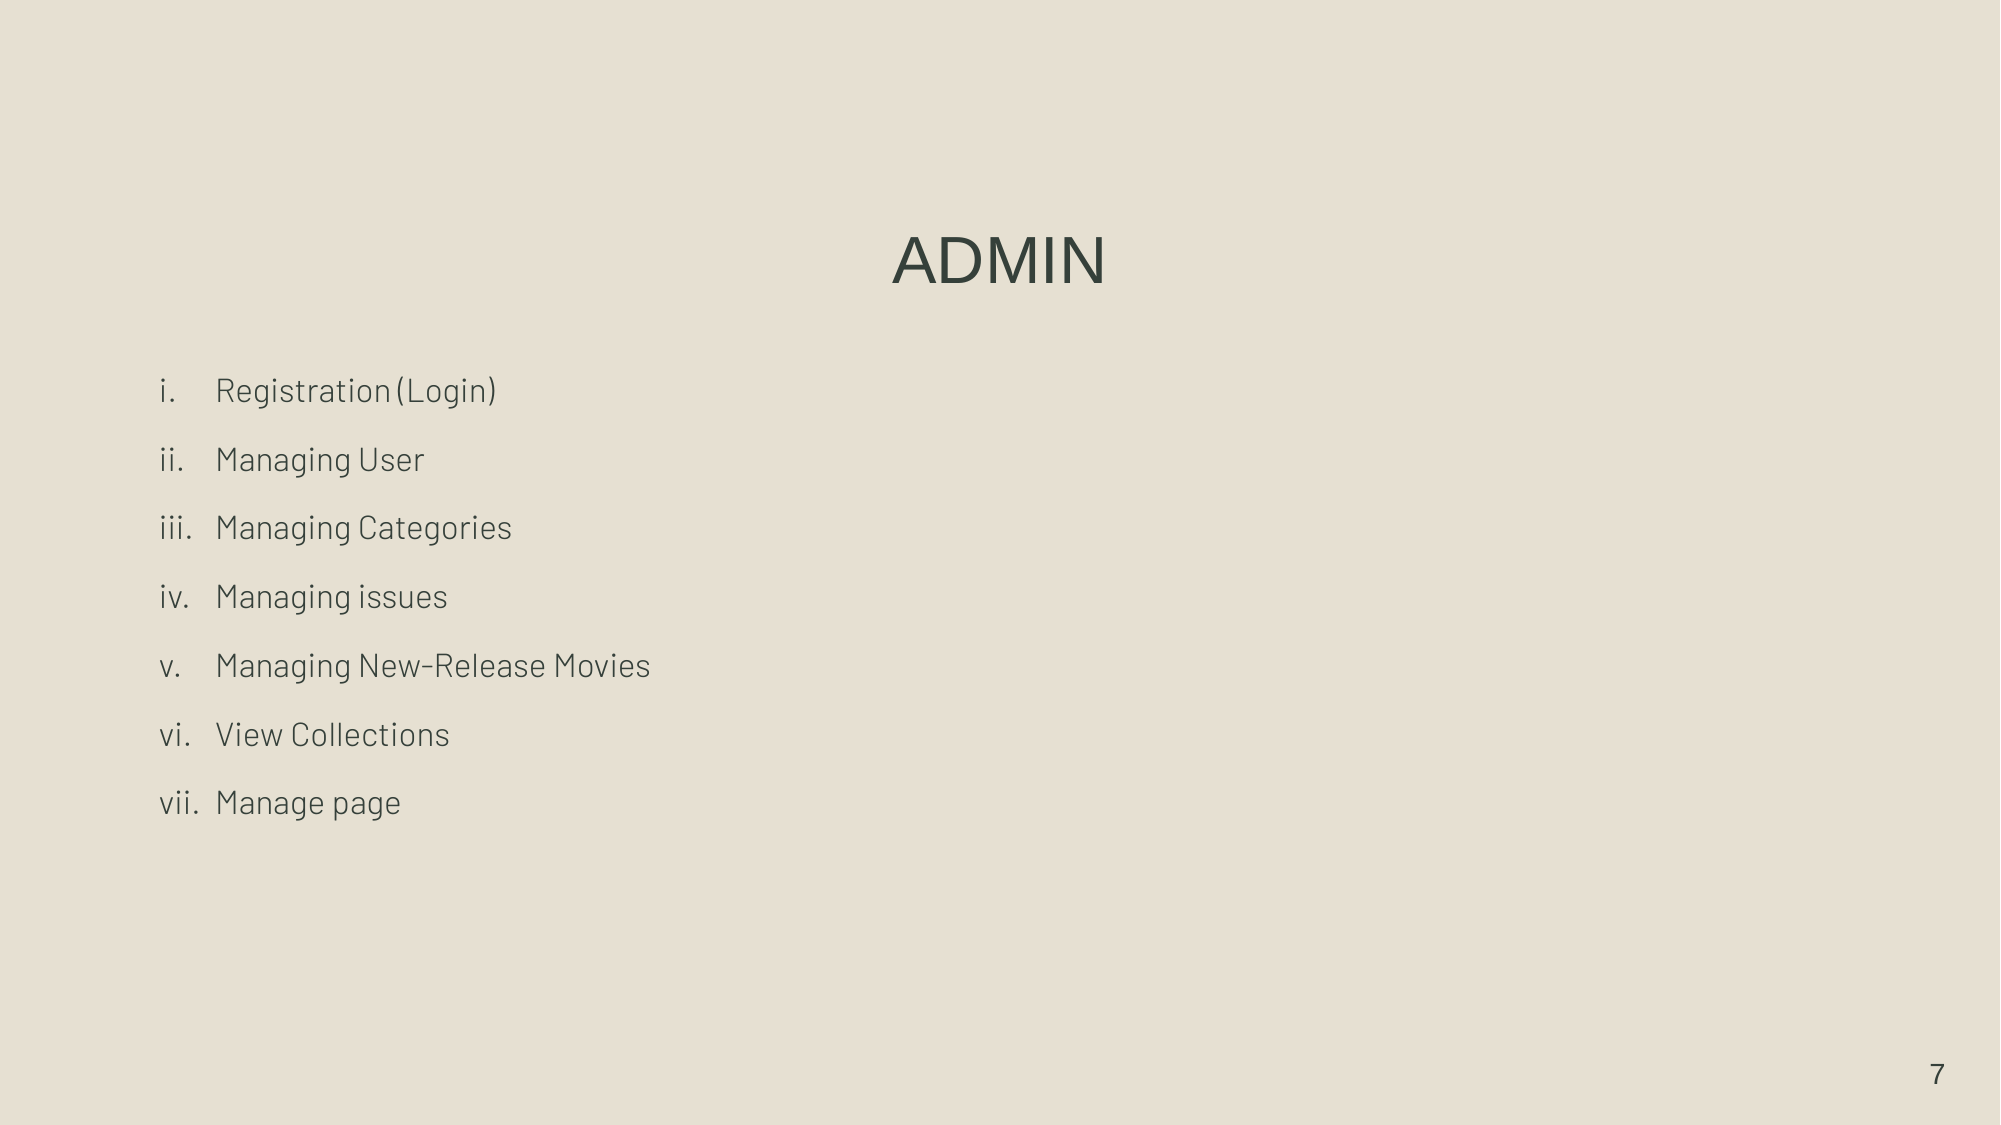

# ADMIN
Registration (Login)
Managing User
Managing Categories
Managing issues
Managing New-Release Movies
View Collections
Manage page

7